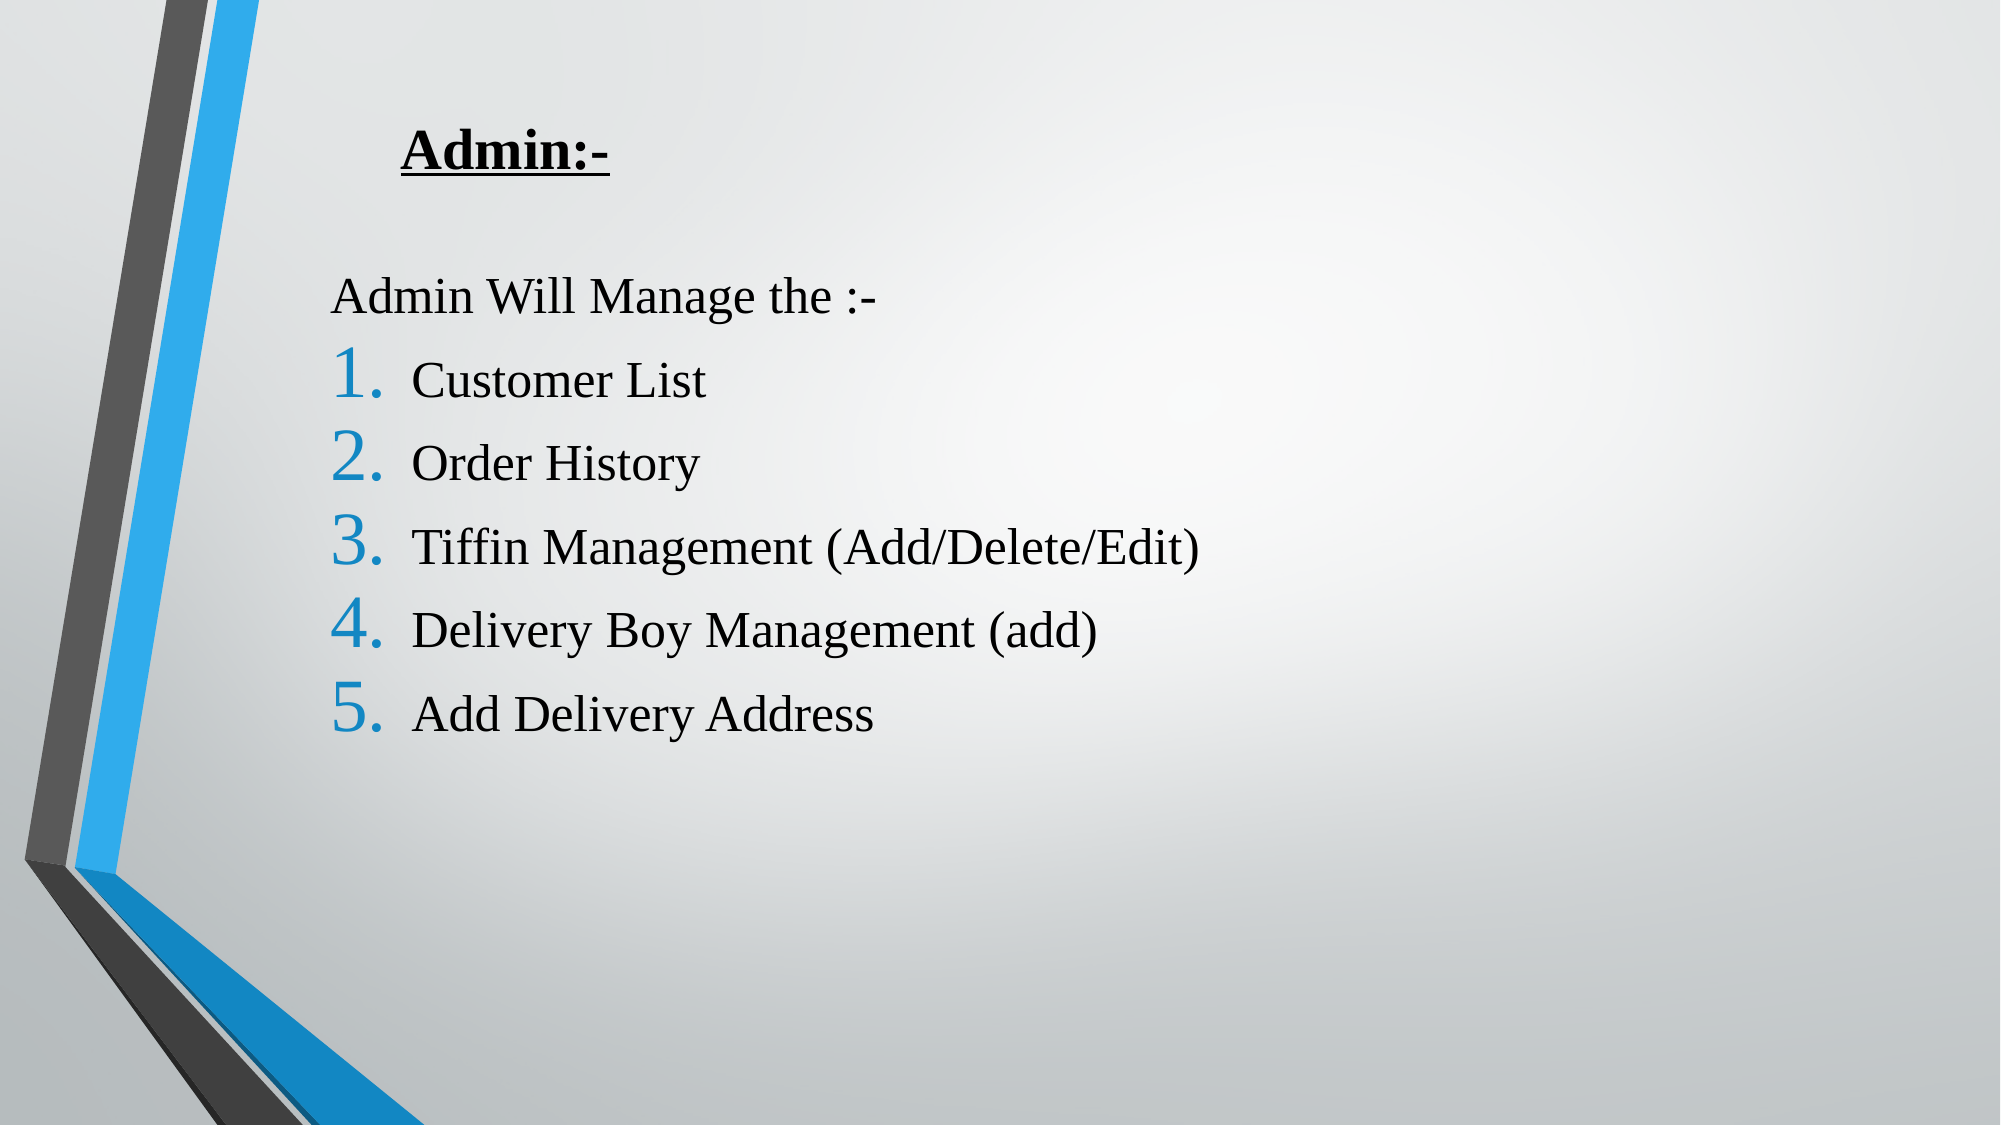

# Admin:-
Admin Will Manage the :-
Customer List
Order History
Tiffin Management (Add/Delete/Edit)
Delivery Boy Management (add)
Add Delivery Address